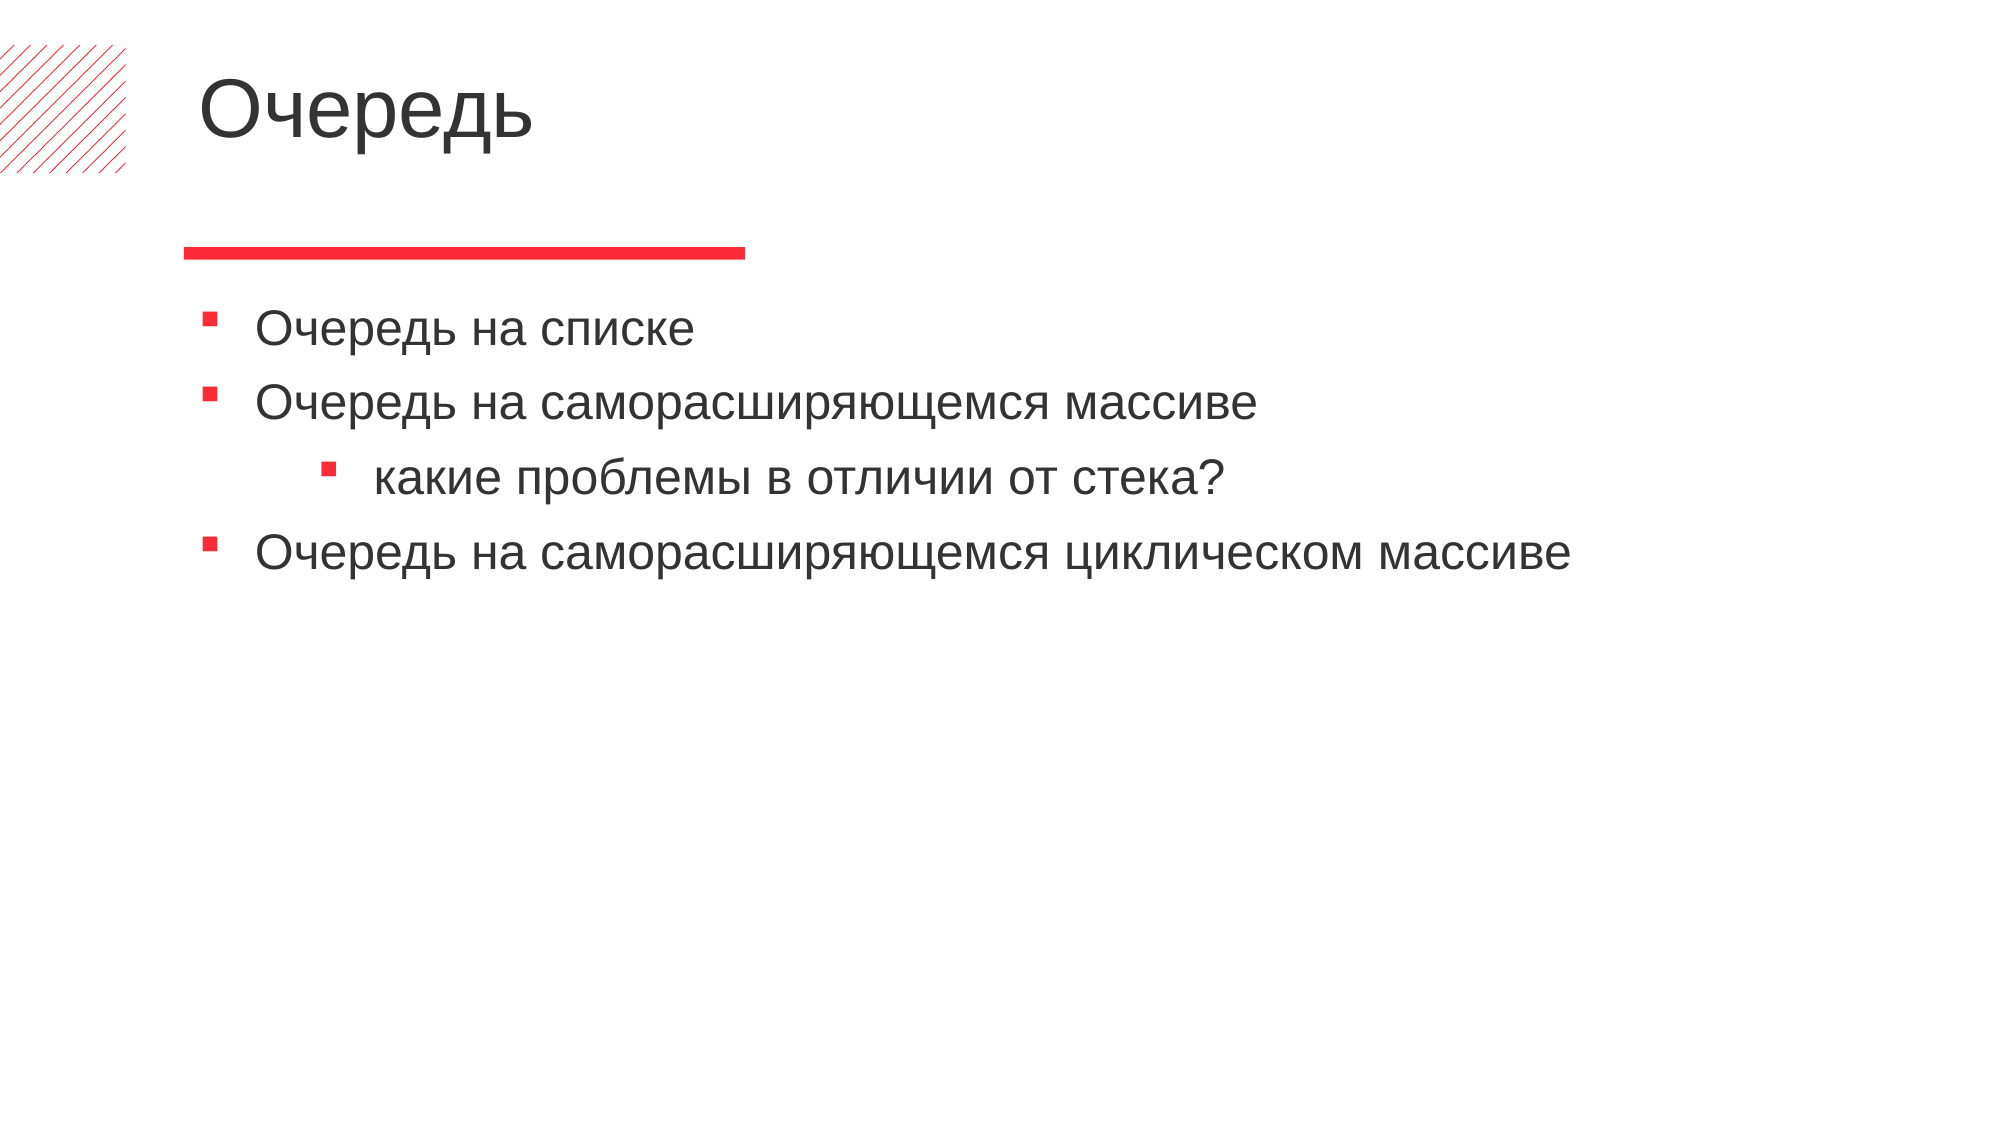

Очередь
Очередь на списке
Очередь на саморасширяющемся массиве
какие проблемы в отличии от стека?
Очередь на саморасширяющемся циклическом массиве